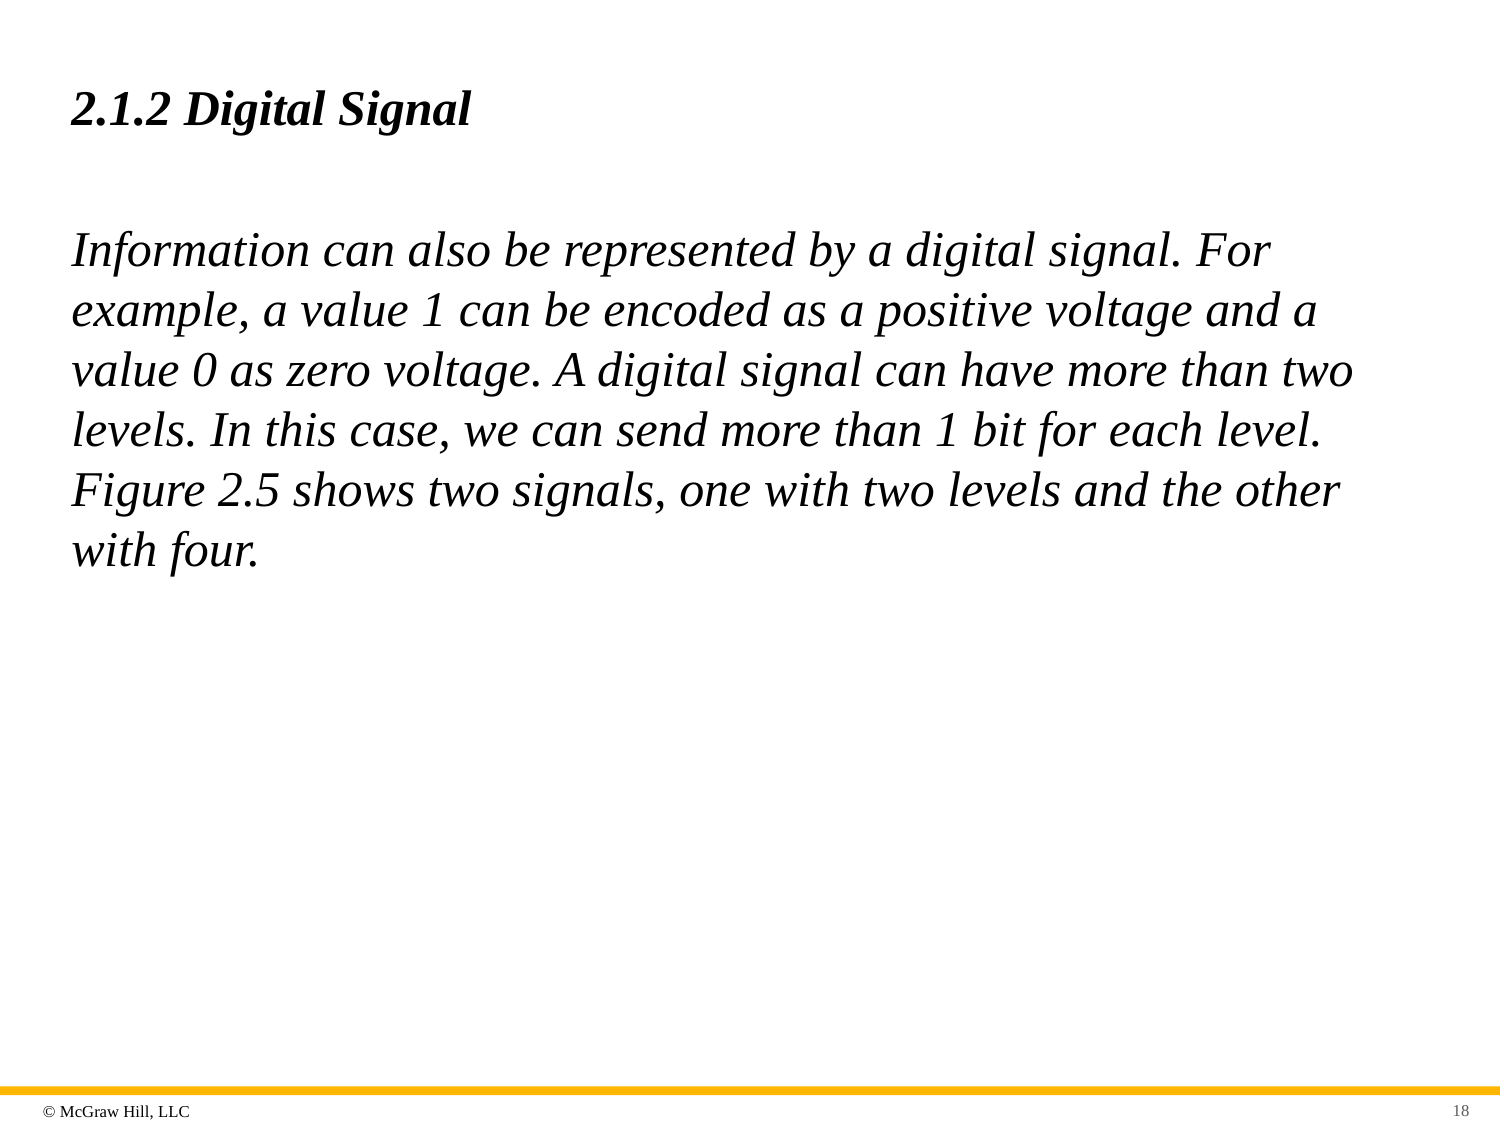

# 2.1.2 Digital Signal
Information can also be represented by a digital signal. For example, a value 1 can be encoded as a positive voltage and a value 0 as zero voltage. A digital signal can have more than two levels. In this case, we can send more than 1 bit for each level. Figure 2.5 shows two signals, one with two levels and the other with four.
18